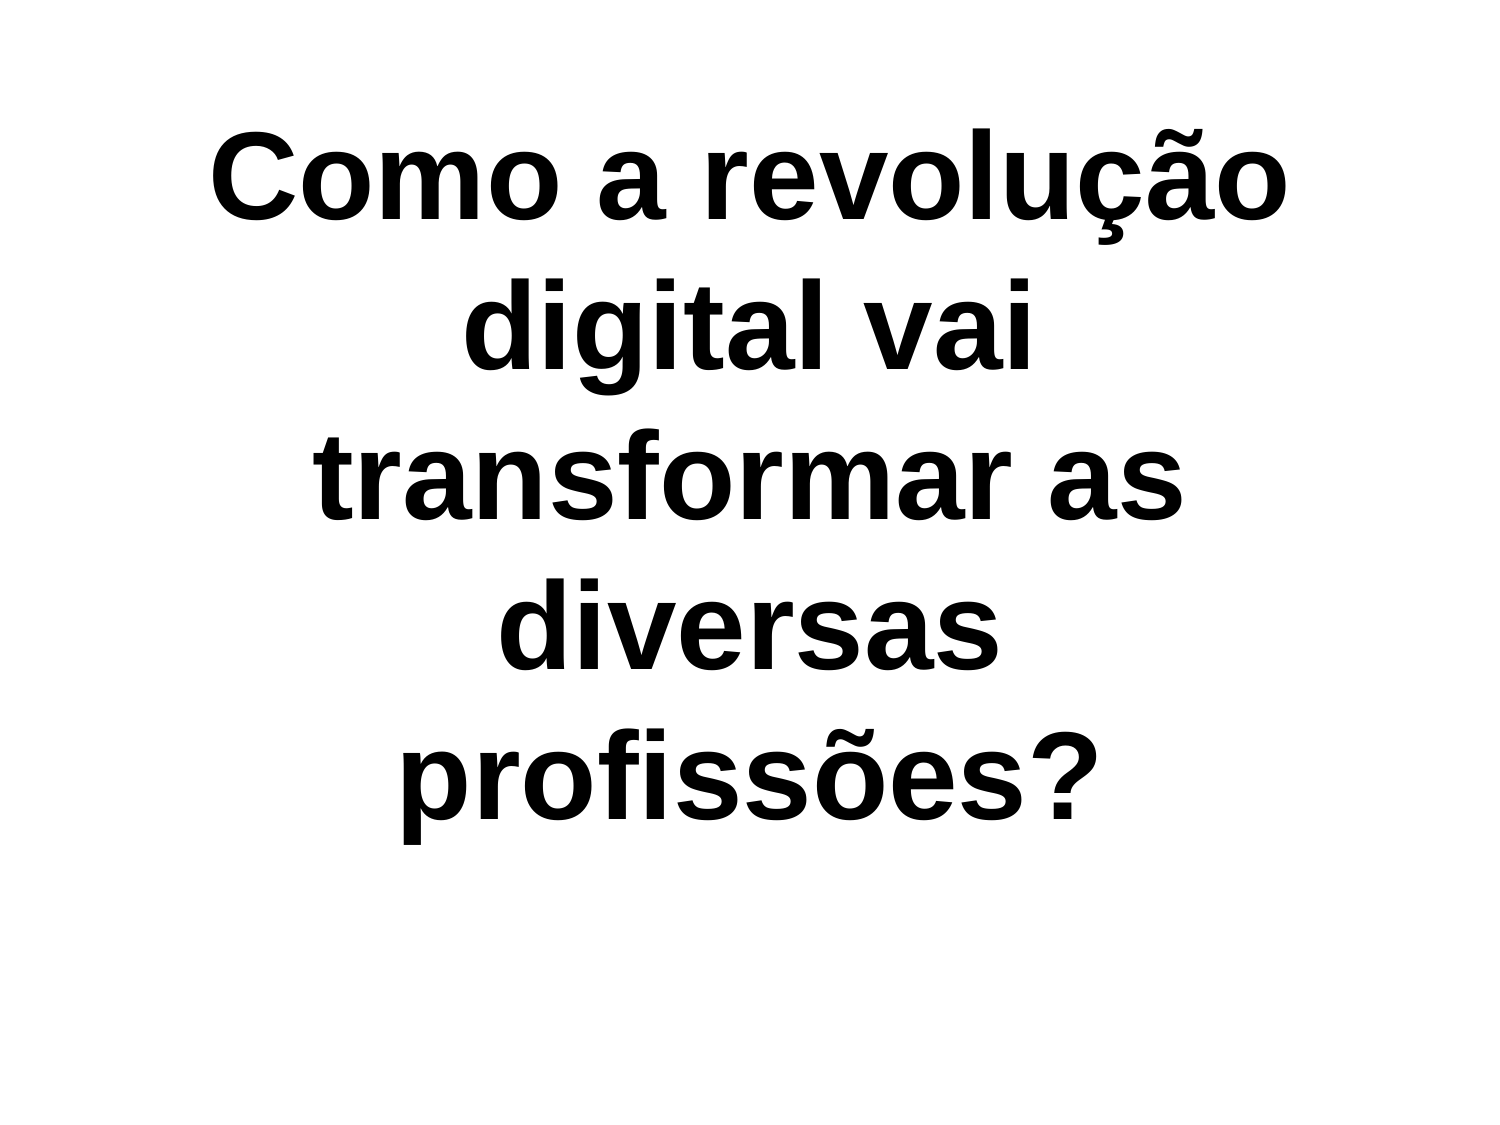

# Como a revolução digital vai transformar as diversas profissões?